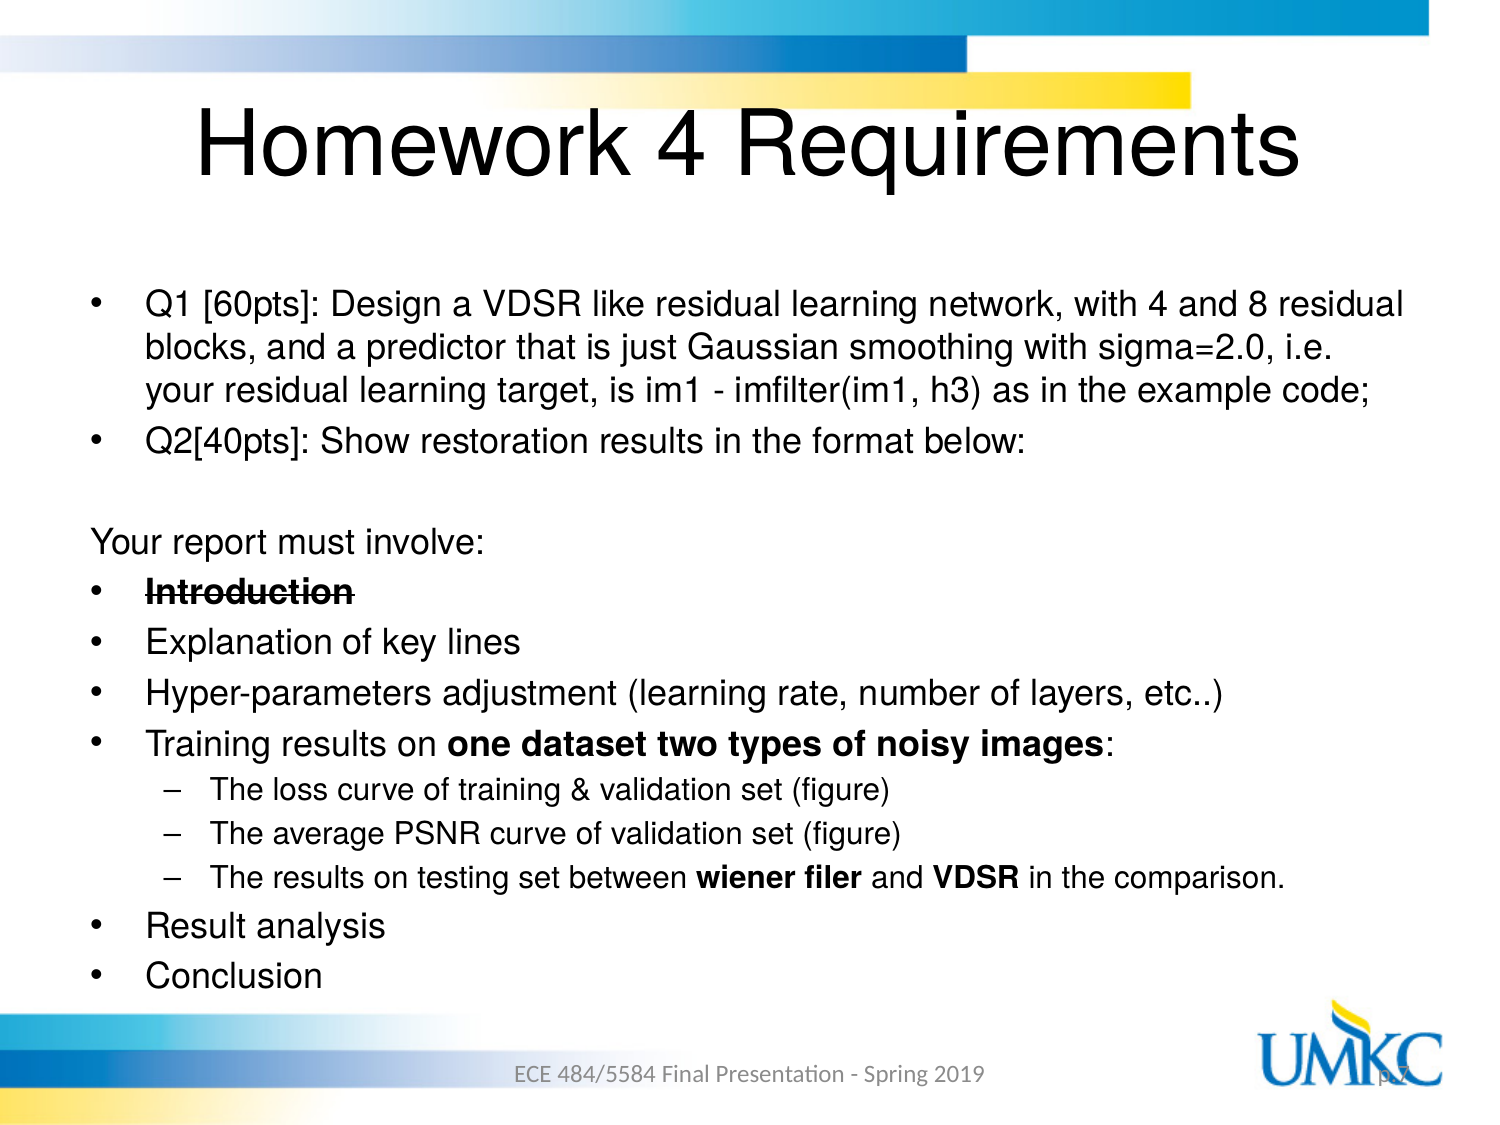

# Homework 4 Requirements

Q1 [60pts]: Design a VDSR like residual learning network, with 4 and 8 residual blocks, and a predictor that is just Gaussian smoothing with sigma=2.0, i.e. your residual learning target, is im1 - imfilter(im1, h3) as in the example code;
Q2[40pts]: Show restoration results in the format below:

Your report must involve:
Introduction
Explanation of key lines
Hyper-parameters adjustment (learning rate, number of layers, etc..)
Training results on one dataset two types of noisy images:
The loss curve of training & validation set (figure)
The average PSNR curve of validation set (figure)
The results on testing set between wiener filer and VDSR in the comparison.
Result analysis
Conclusion
ECE 484/5584 Final Presentation - Spring 2019
p.7